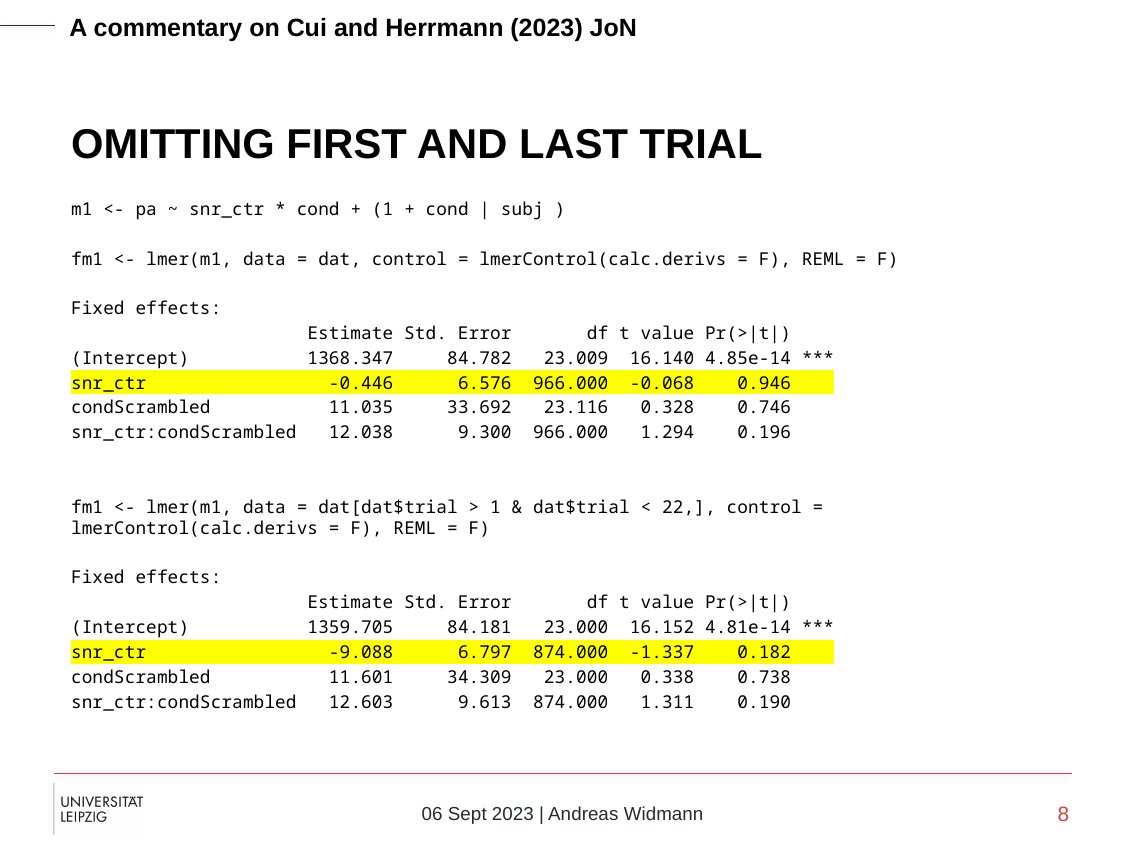

# Omitting first and last trial
m1 <- pa ~ snr_ctr * cond + (1 + cond | subj )

fm1 <- lmer(m1, data = dat, control = lmerControl(calc.derivs = F), REML = F)

Fixed effects:
                      Estimate Std. Error       df t value Pr(>|t|)
(Intercept)           1368.347     84.782   23.009  16.140 4.85e-14 ***
snr_ctr                 -0.446      6.576  966.000  -0.068    0.946
condScrambled           11.035     33.692   23.116   0.328    0.746
snr_ctr:condScrambled   12.038      9.300  966.000   1.294    0.196

fm1 <- lmer(m1, data = dat[dat$trial > 1 & dat$trial < 22,], control = lmerControl(calc.derivs = F), REML = F)

Fixed effects:
                      Estimate Std. Error       df t value Pr(>|t|)
(Intercept)           1359.705     84.181   23.000  16.152 4.81e-14 ***
snr_ctr                 -9.088      6.797  874.000  -1.337    0.182
condScrambled           11.601     34.309   23.000   0.338    0.738
snr_ctr:condScrambled   12.603      9.613  874.000   1.311    0.190
8